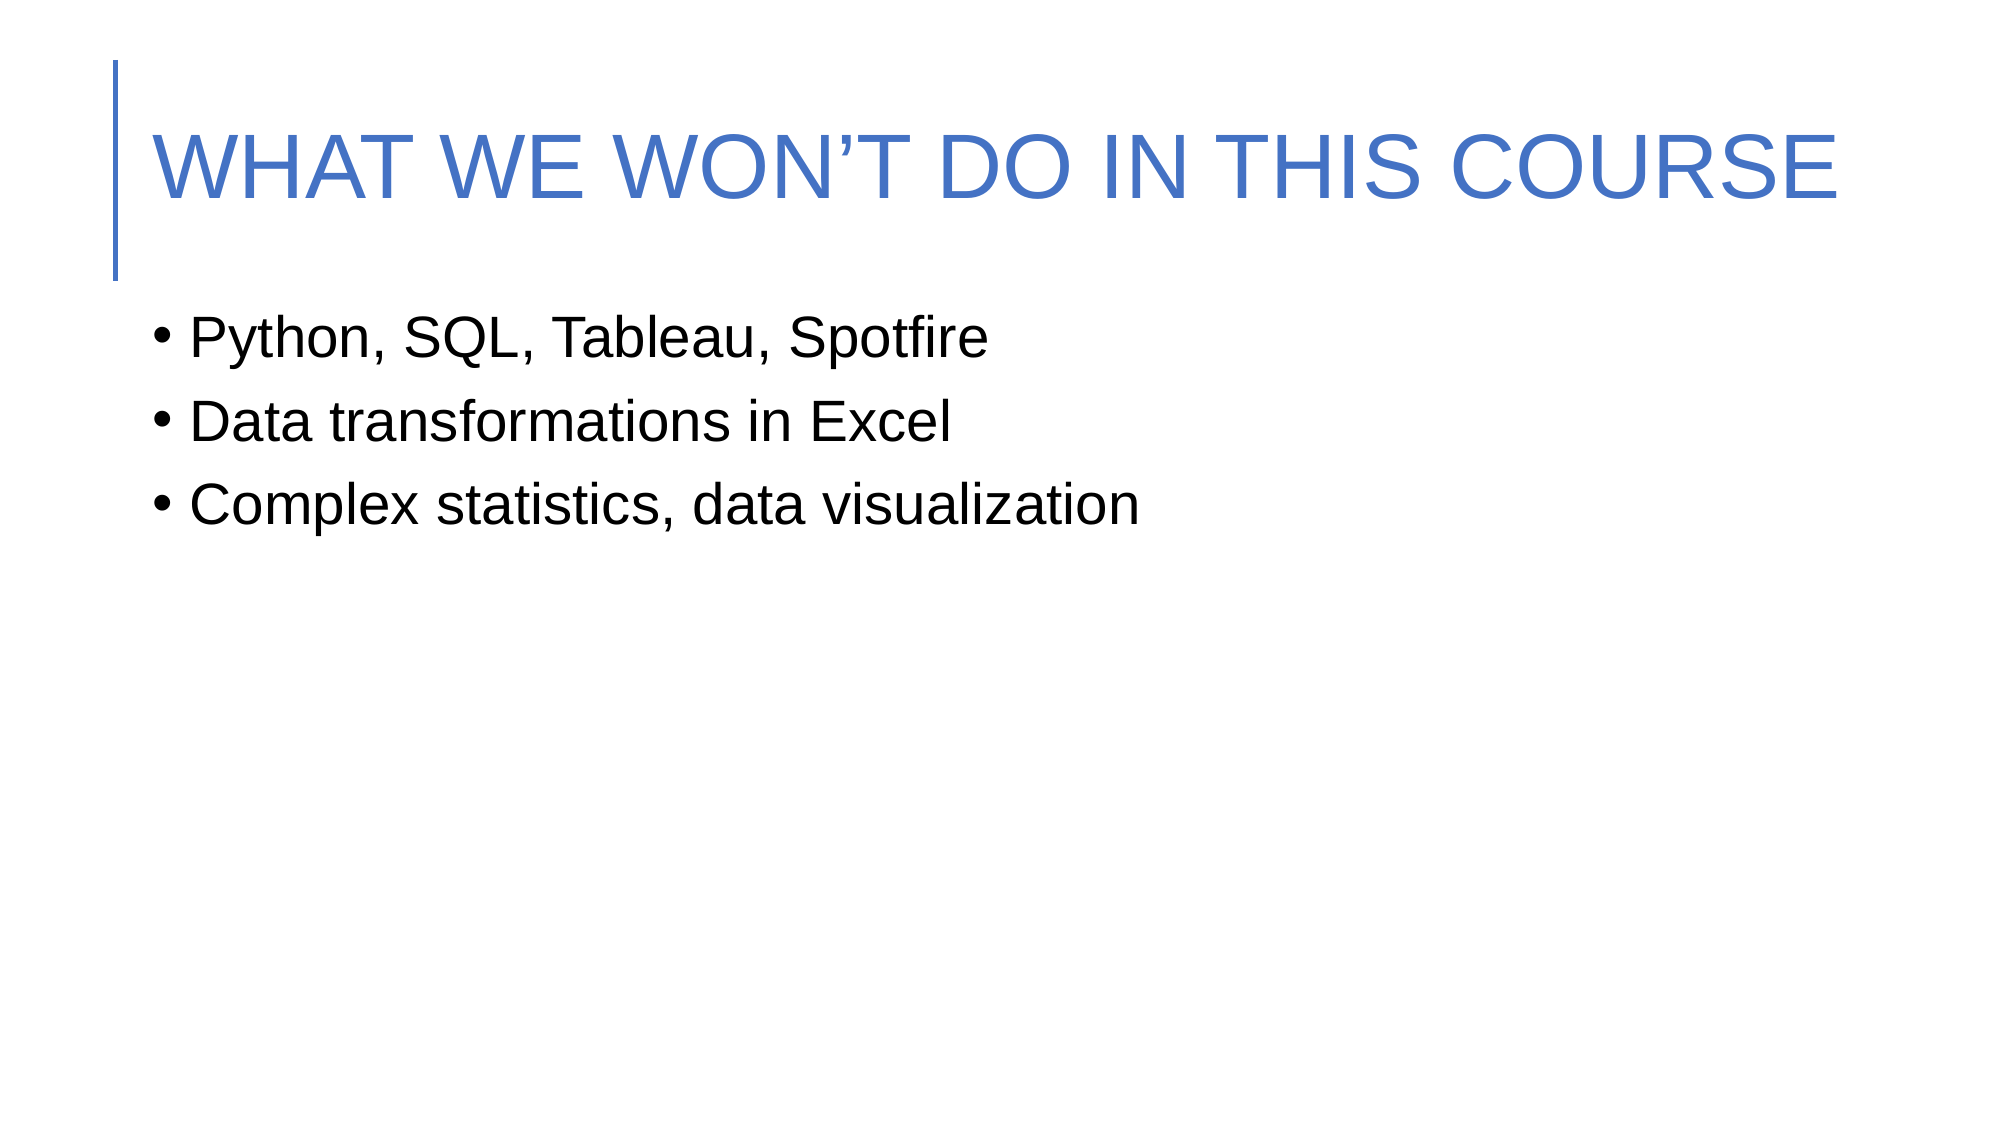

# WHAT WE WON’T DO IN THIS COURSE
Python, SQL, Tableau, Spotfire
Data transformations in Excel
Complex statistics, data visualization